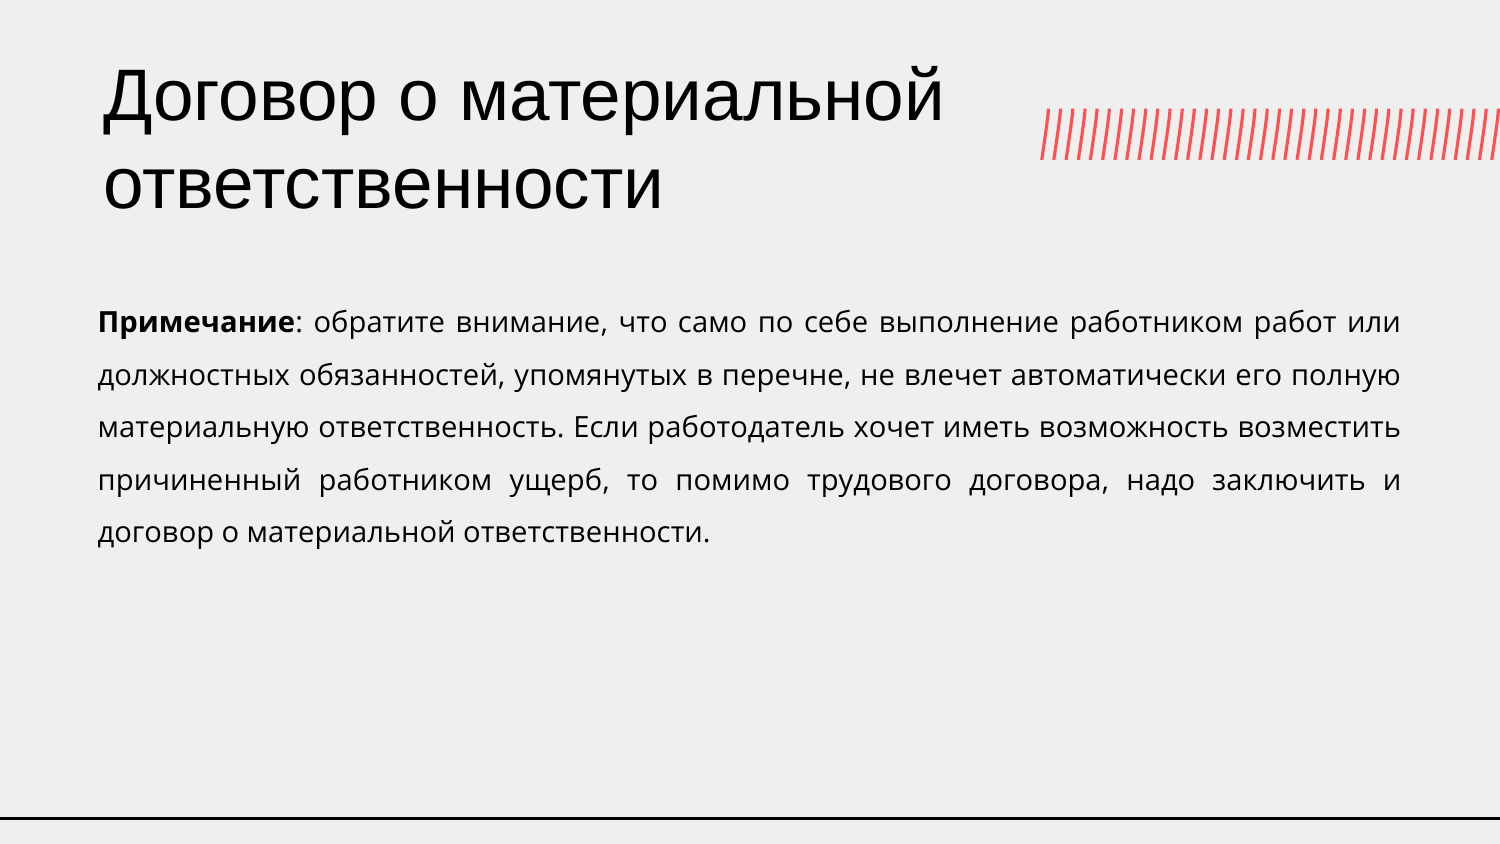

# Договор о материальной ответственности
Примечание: обратите внимание, что само по себе выполнение работником работ или должностных обязанностей, упомянутых в перечне, не влечет автоматически его полную материальную ответственность. Если работодатель хочет иметь возможность возместить причиненный работником ущерб, то помимо трудового договора, надо заключить и договор о материальной ответственности.